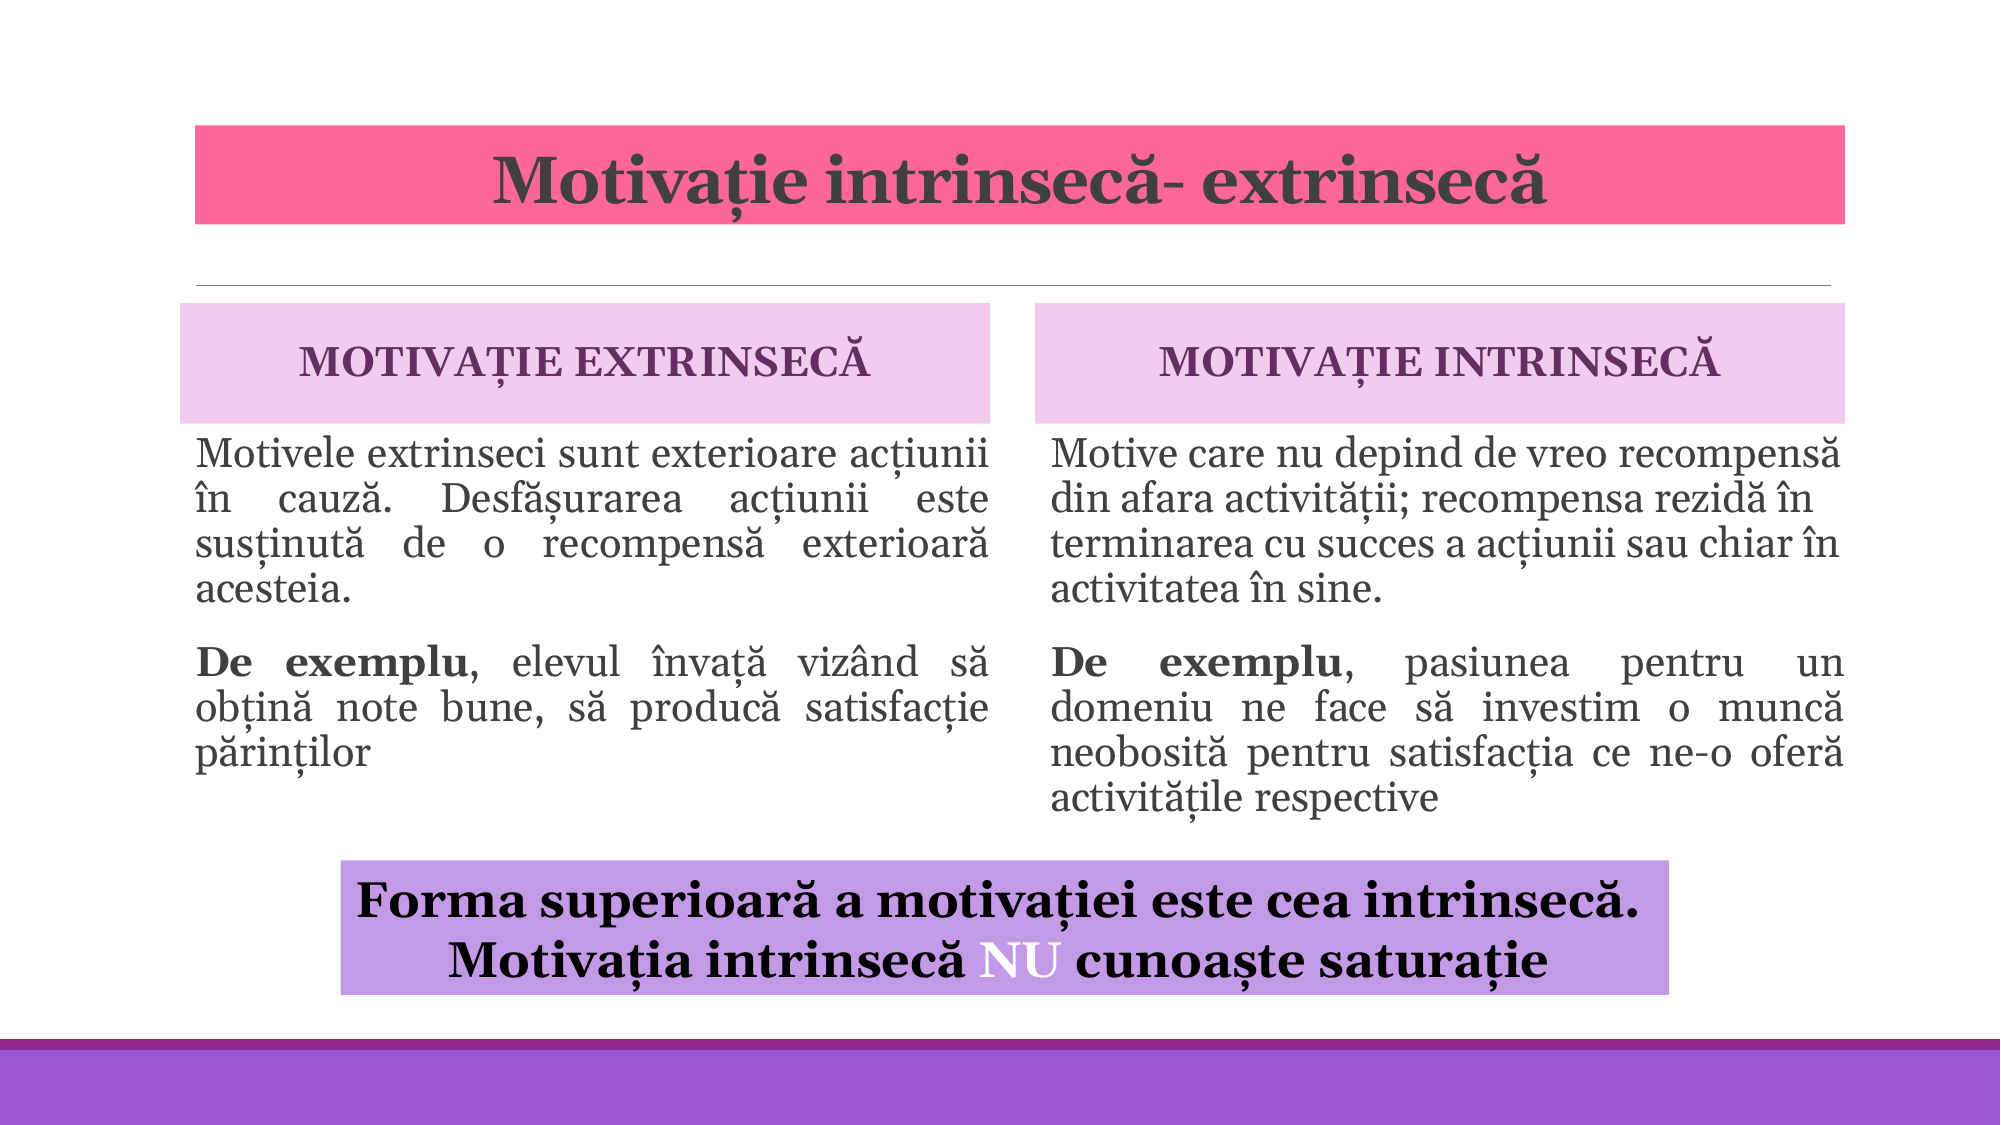

# Motivație intrinsecă- extrinsecă
Motivație extrinsecă
Motivație intrinsecă
Motivele extrinseci sunt exterioare acţiunii în cauză. Desfăşurarea acţiunii este susţinută de o recompensă exterioară acesteia.
De exemplu, elevul învaţă vizând să obţină note bune, să producă satisfacţie părinţilor
Motive care nu depind de vreo recompensă din afara activităţii; recompensa rezidă în terminarea cu succes a acţiunii sau chiar în activitatea în sine.
De exemplu, pasiunea pentru un domeniu ne face să investim o muncă neobosită pentru satisfacţia ce ne-o oferă activităţile respective
Forma superioară a motivaţiei este cea intrinsecă.
Motivaţia intrinsecă NU cunoaşte saturaţie